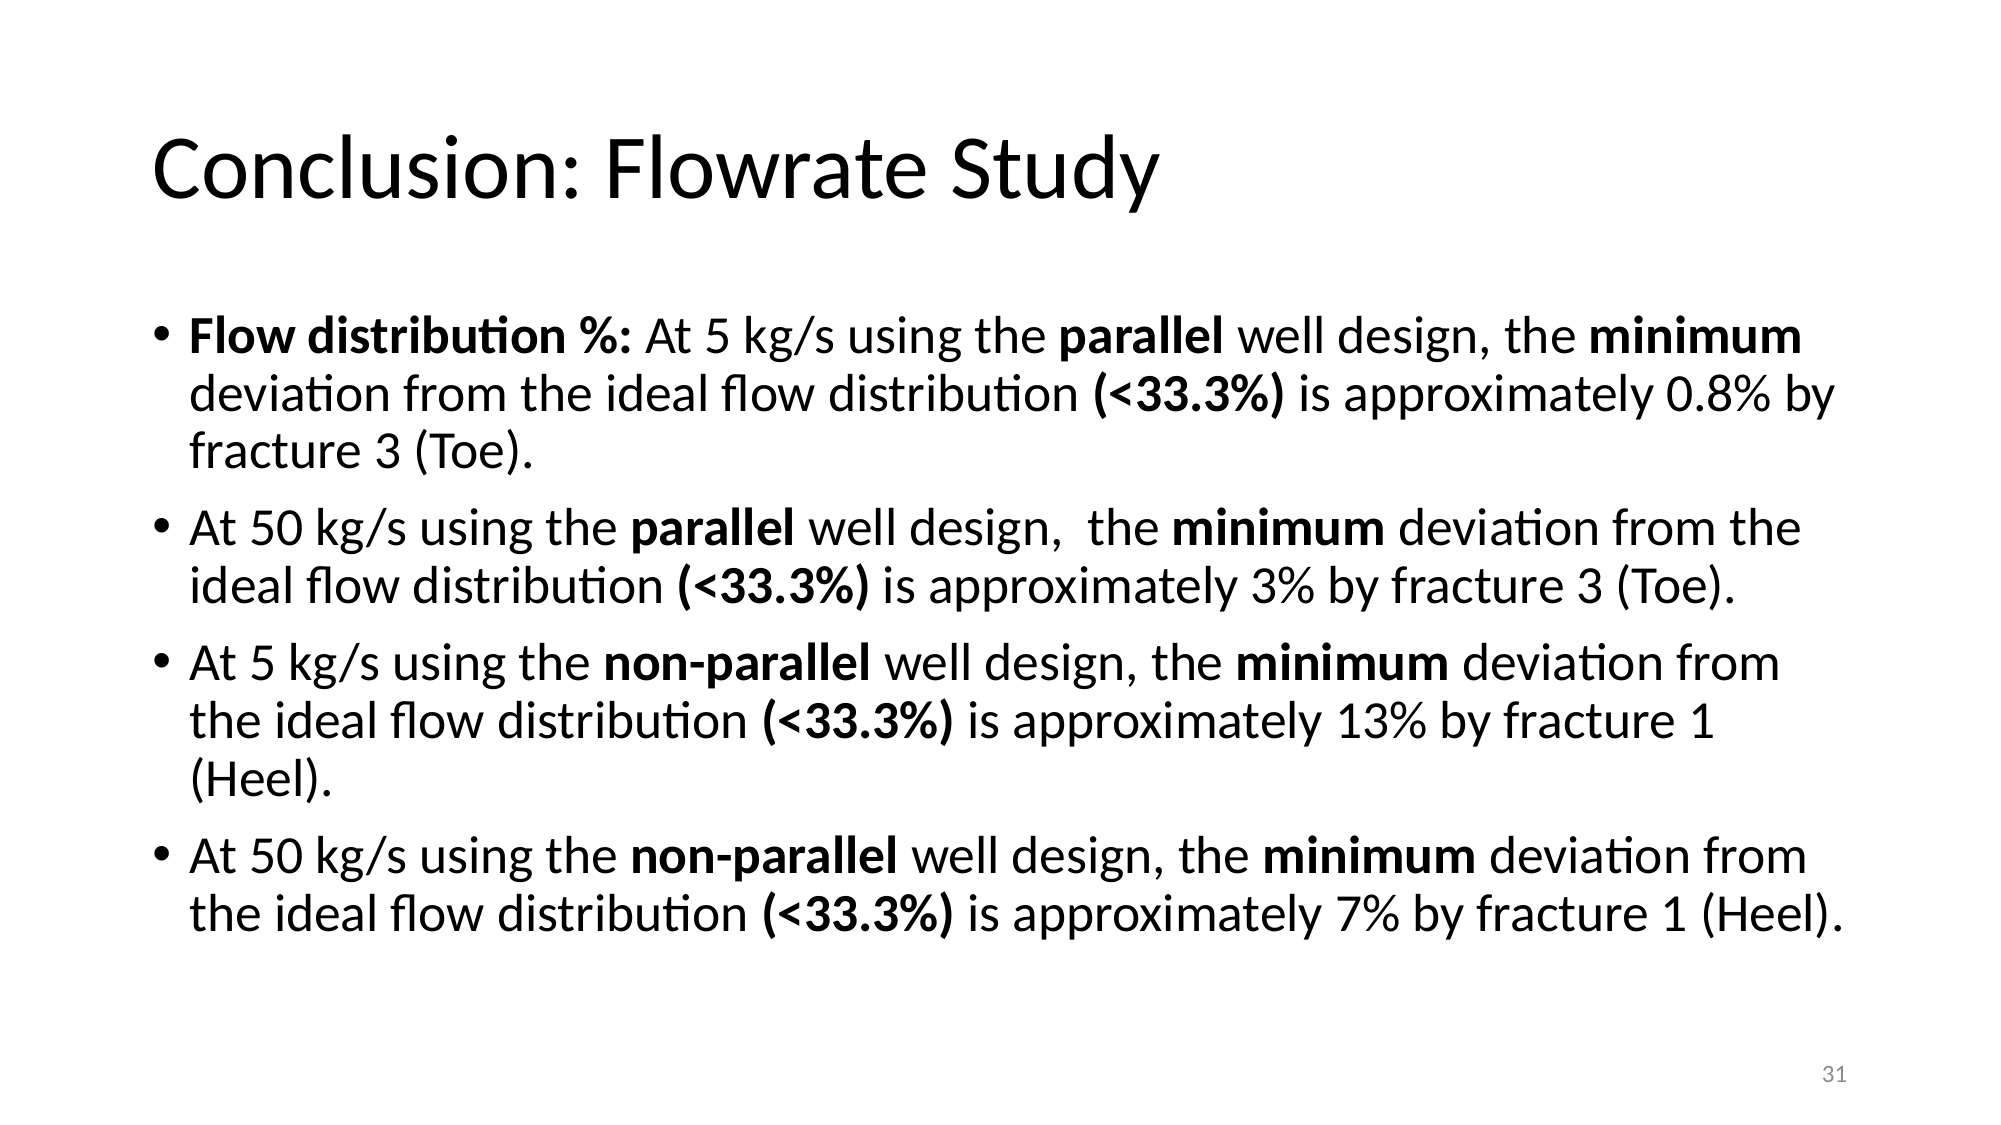

# Conclusion: Flowrate Study
Flow distribution %: At 5 kg/s using the parallel well design, the minimum deviation from the ideal flow distribution (<33.3%) is approximately 0.8% by fracture 3 (Toe).
At 50 kg/s using the parallel well design,  the minimum deviation from the ideal flow distribution (<33.3%) is approximately 3% by fracture 3 (Toe).
At 5 kg/s using the non-parallel well design, the minimum deviation from the ideal flow distribution (<33.3%) is approximately 13% by fracture 1 (Heel).
At 50 kg/s using the non-parallel well design, the minimum deviation from the ideal flow distribution (<33.3%) is approximately 7% by fracture 1 (Heel).
31